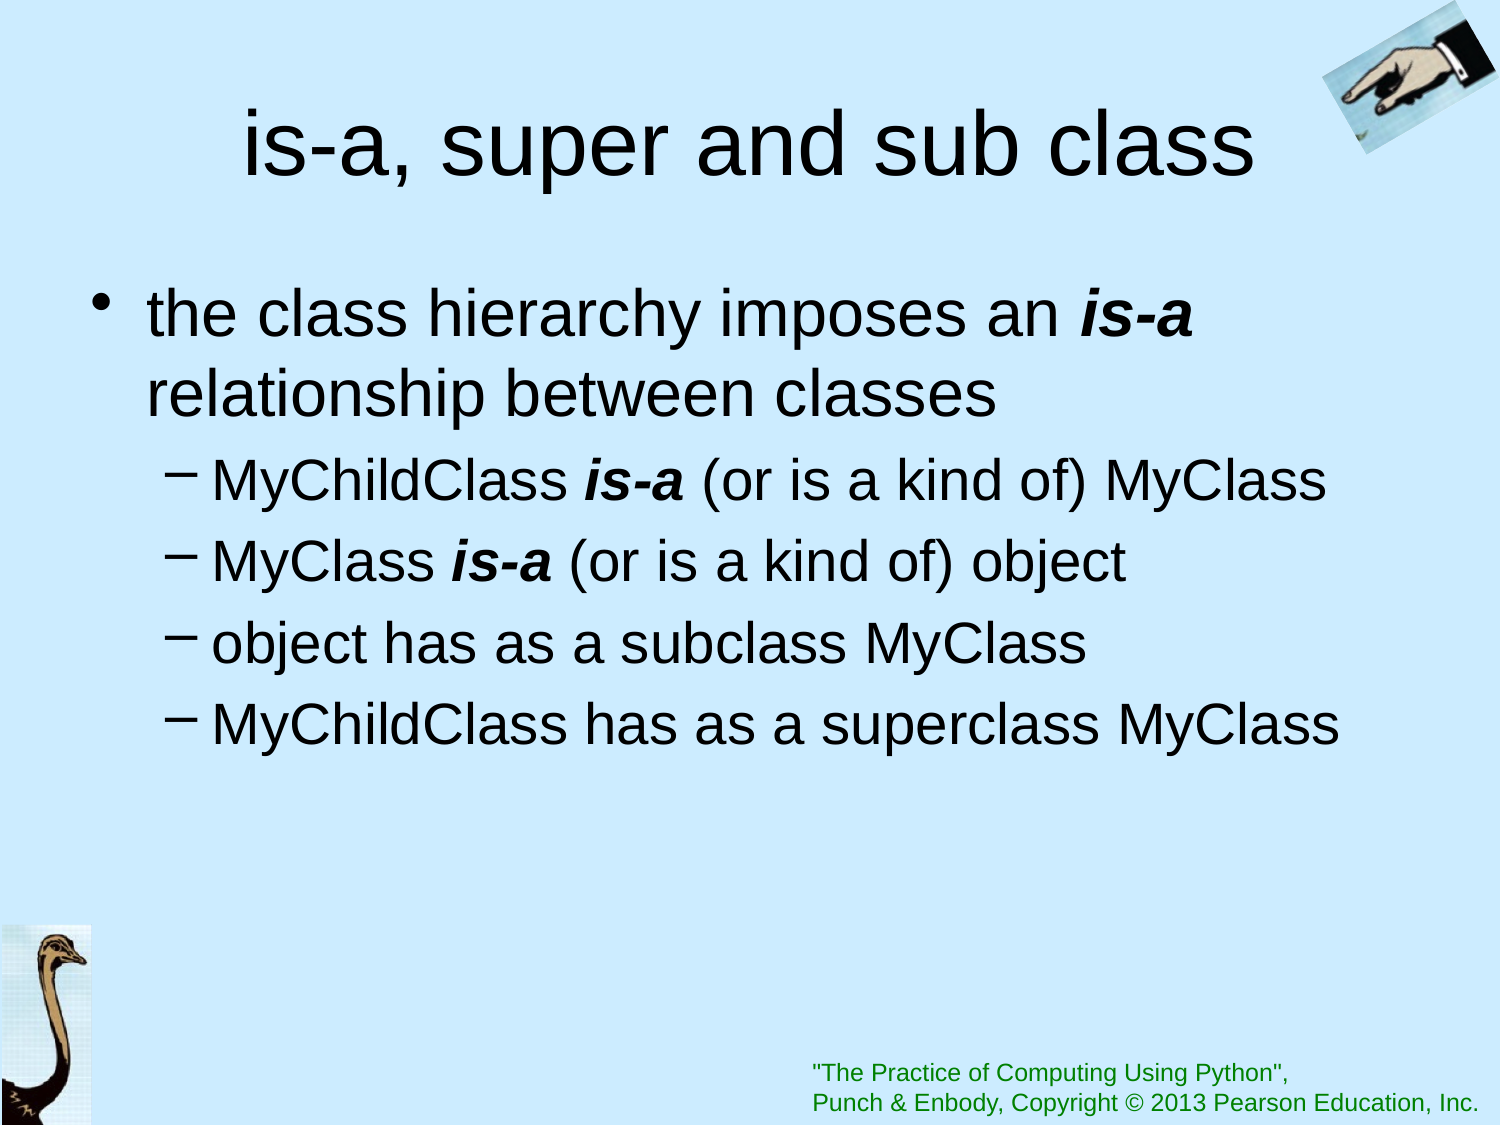

# is-a, super and sub class
the class hierarchy imposes an is-a relationship between classes
MyChildClass is-a (or is a kind of) MyClass
MyClass is-a (or is a kind of) object
object has as a subclass MyClass
MyChildClass has as a superclass MyClass